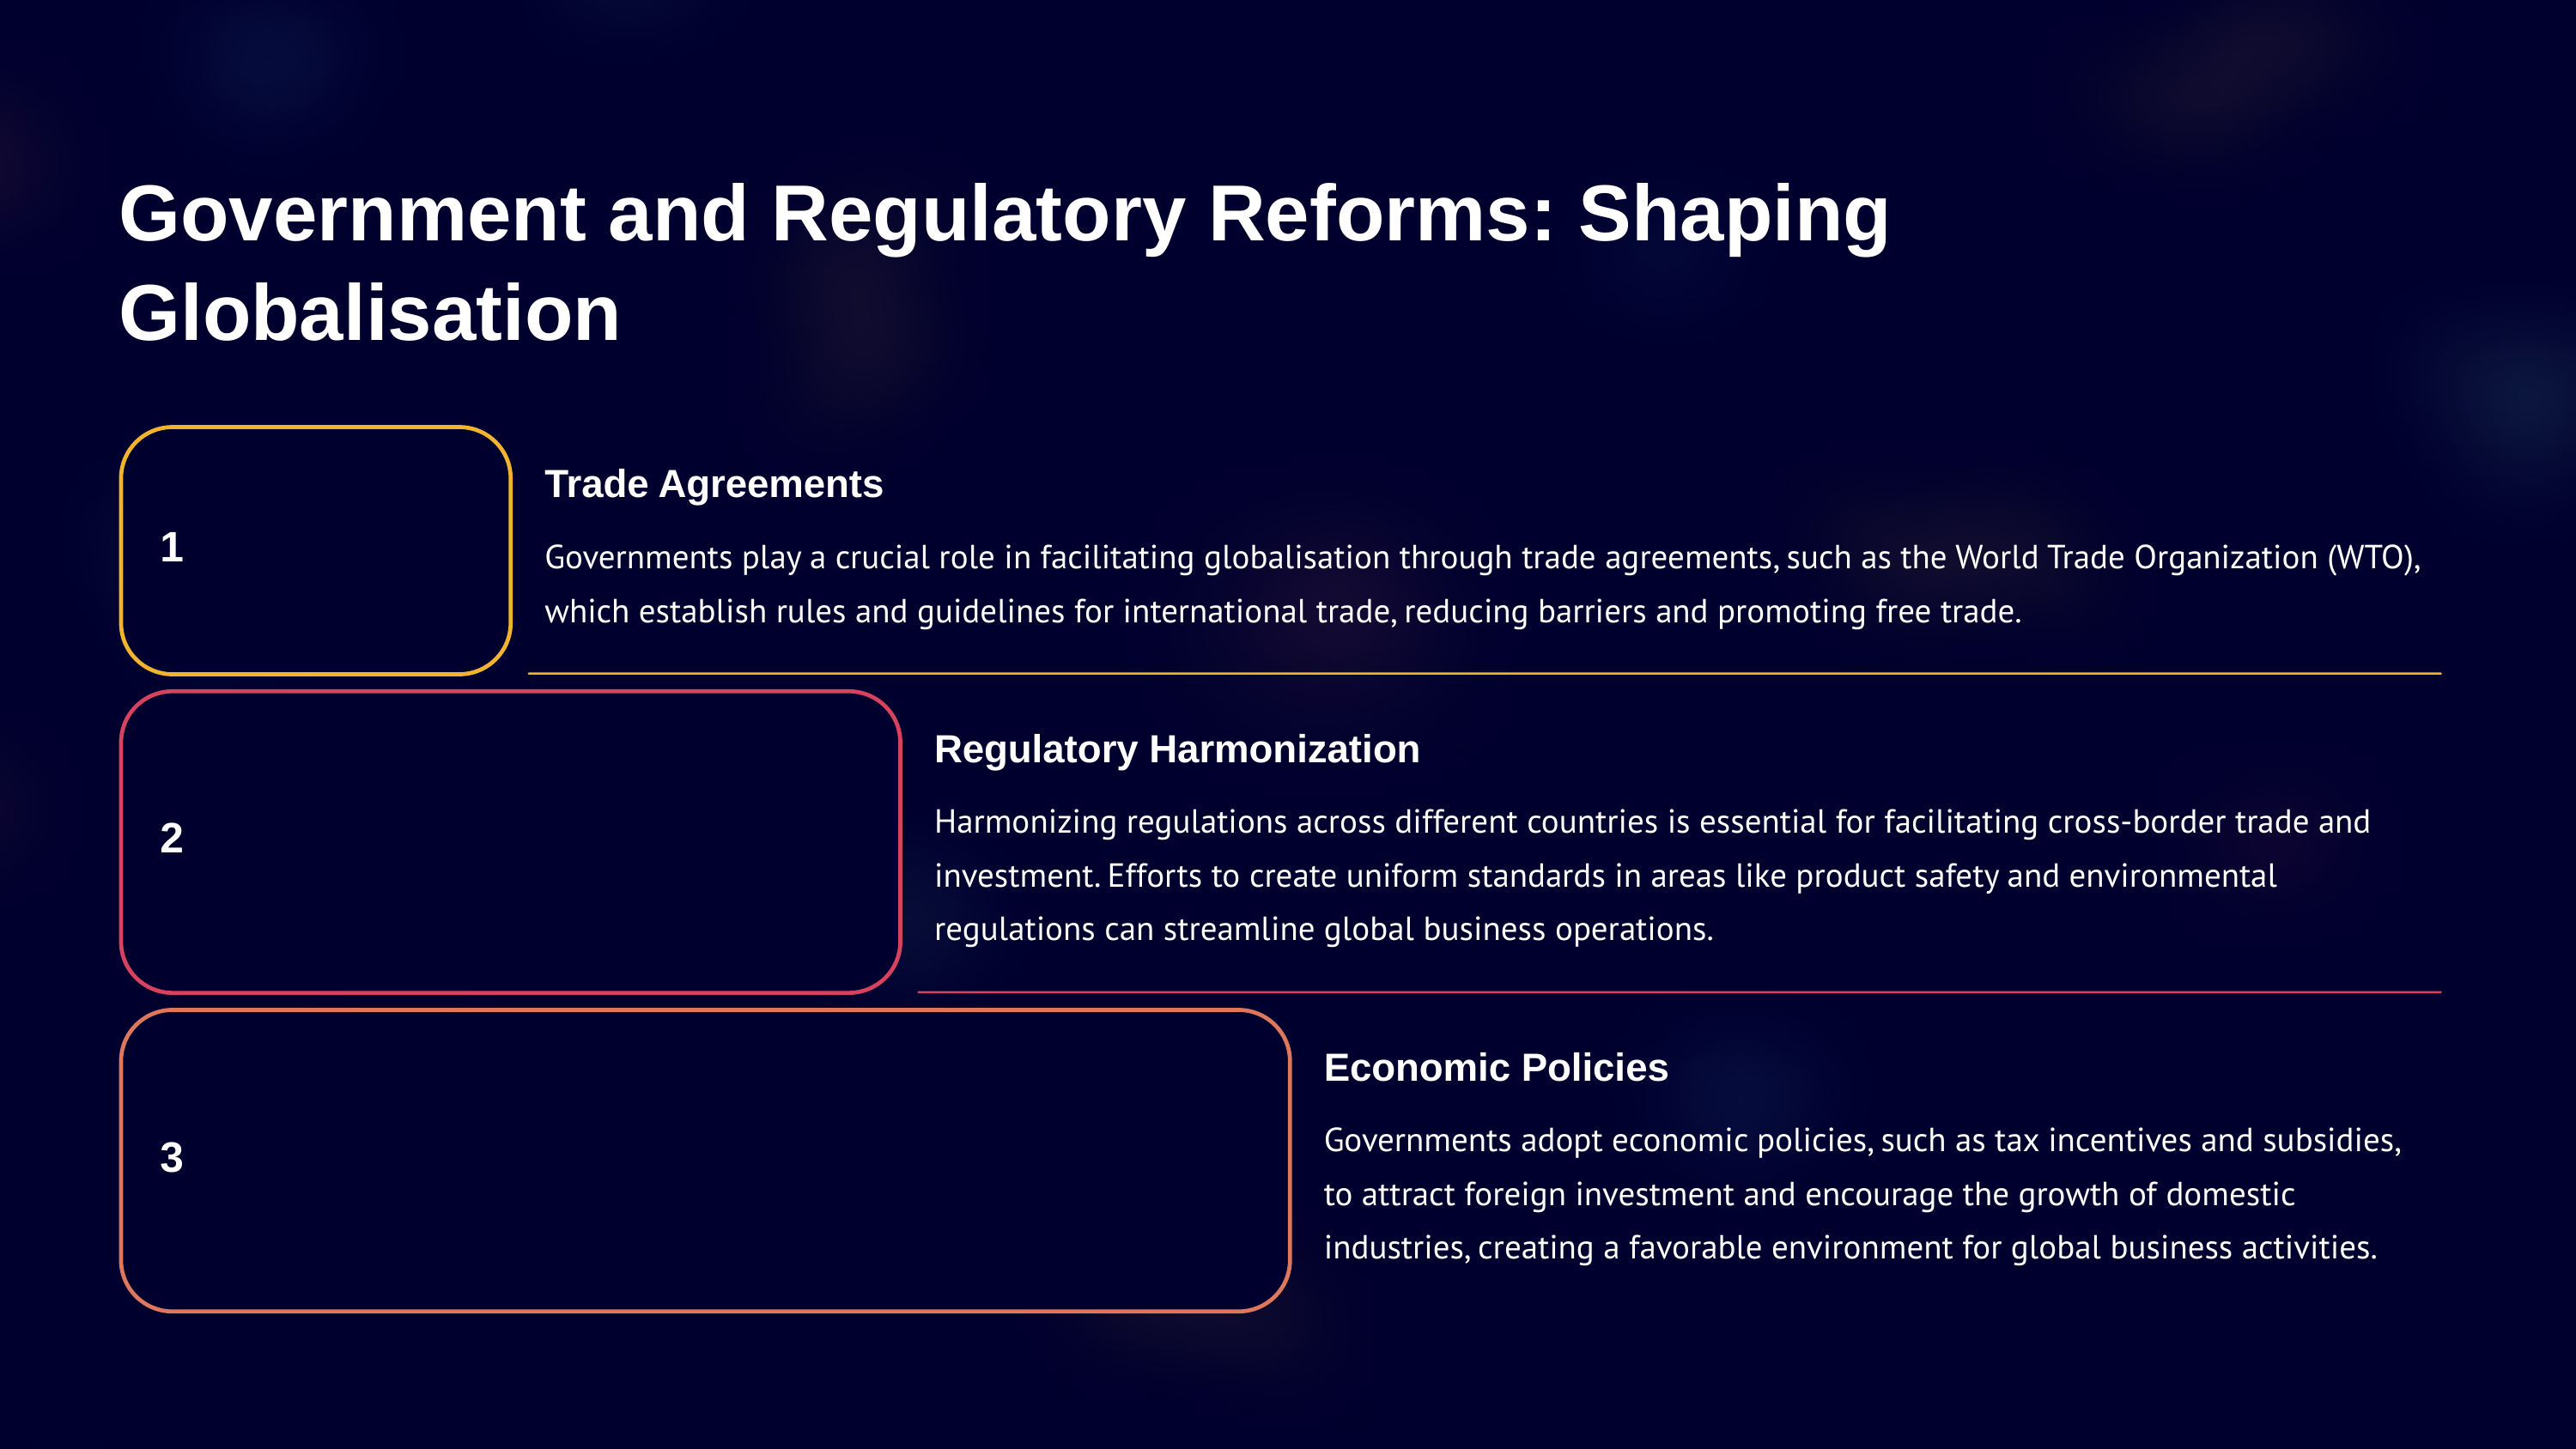

Government and Regulatory Reforms: Shaping Globalisation

Trade Agreements
1
Governments play a crucial role in facilitating globalisation through trade agreements, such as the World Trade Organization (WTO), which establish rules and guidelines for international trade, reducing barriers and promoting free trade.

Regulatory Harmonization
Harmonizing regulations across different countries is essential for facilitating cross-border trade and investment. Efforts to create uniform standards in areas like product safety and environmental regulations can streamline global business operations.
2

Economic Policies
Governments adopt economic policies, such as tax incentives and subsidies, to attract foreign investment and encourage the growth of domestic industries, creating a favorable environment for global business activities.
3